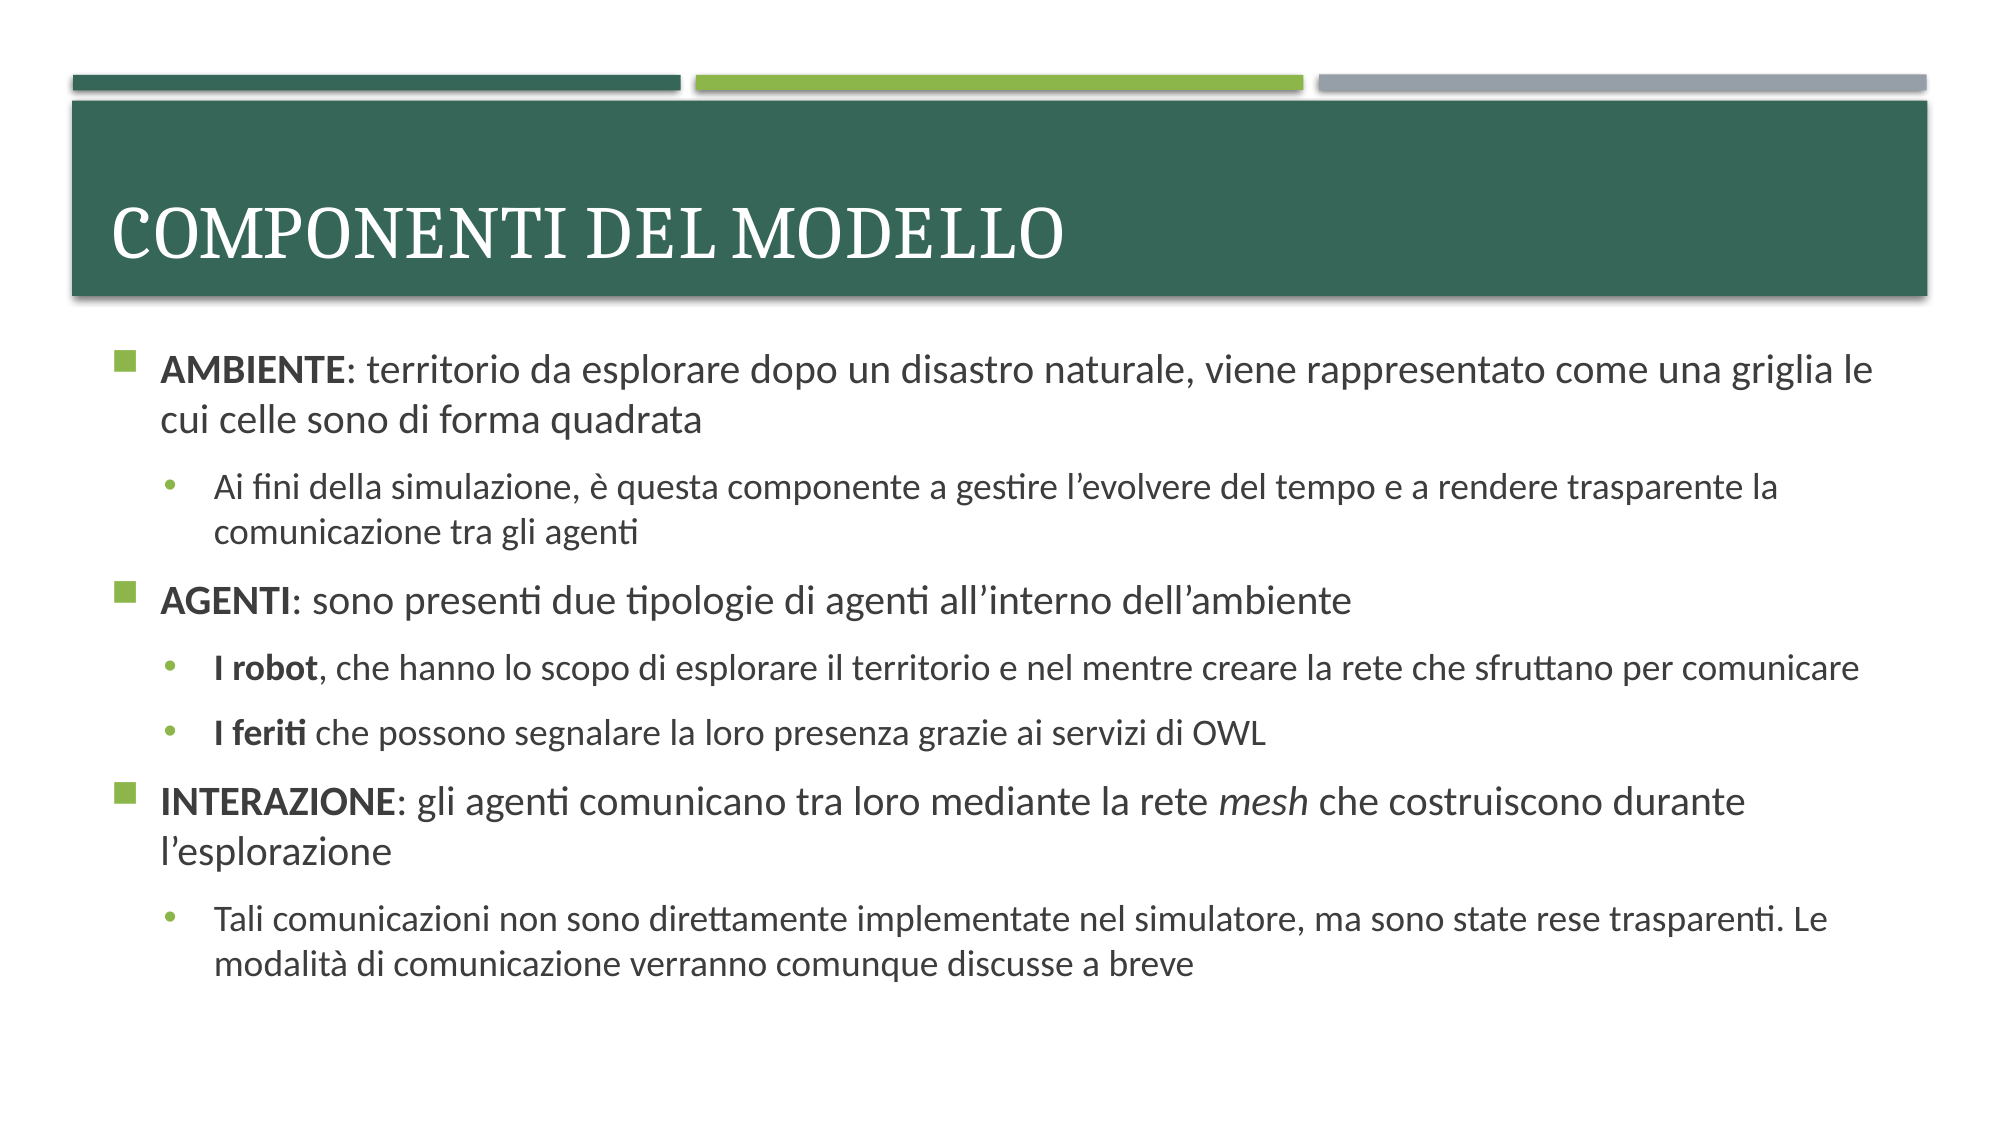

# Componenti del modello
AMBIENTE: territorio da esplorare dopo un disastro naturale, viene rappresentato come una griglia le cui celle sono di forma quadrata
Ai fini della simulazione, è questa componente a gestire l’evolvere del tempo e a rendere trasparente la comunicazione tra gli agenti
AGENTI: sono presenti due tipologie di agenti all’interno dell’ambiente
I robot, che hanno lo scopo di esplorare il territorio e nel mentre creare la rete che sfruttano per comunicare
I feriti che possono segnalare la loro presenza grazie ai servizi di OWL
INTERAZIONE: gli agenti comunicano tra loro mediante la rete mesh che costruiscono durante l’esplorazione
Tali comunicazioni non sono direttamente implementate nel simulatore, ma sono state rese trasparenti. Le modalità di comunicazione verranno comunque discusse a breve